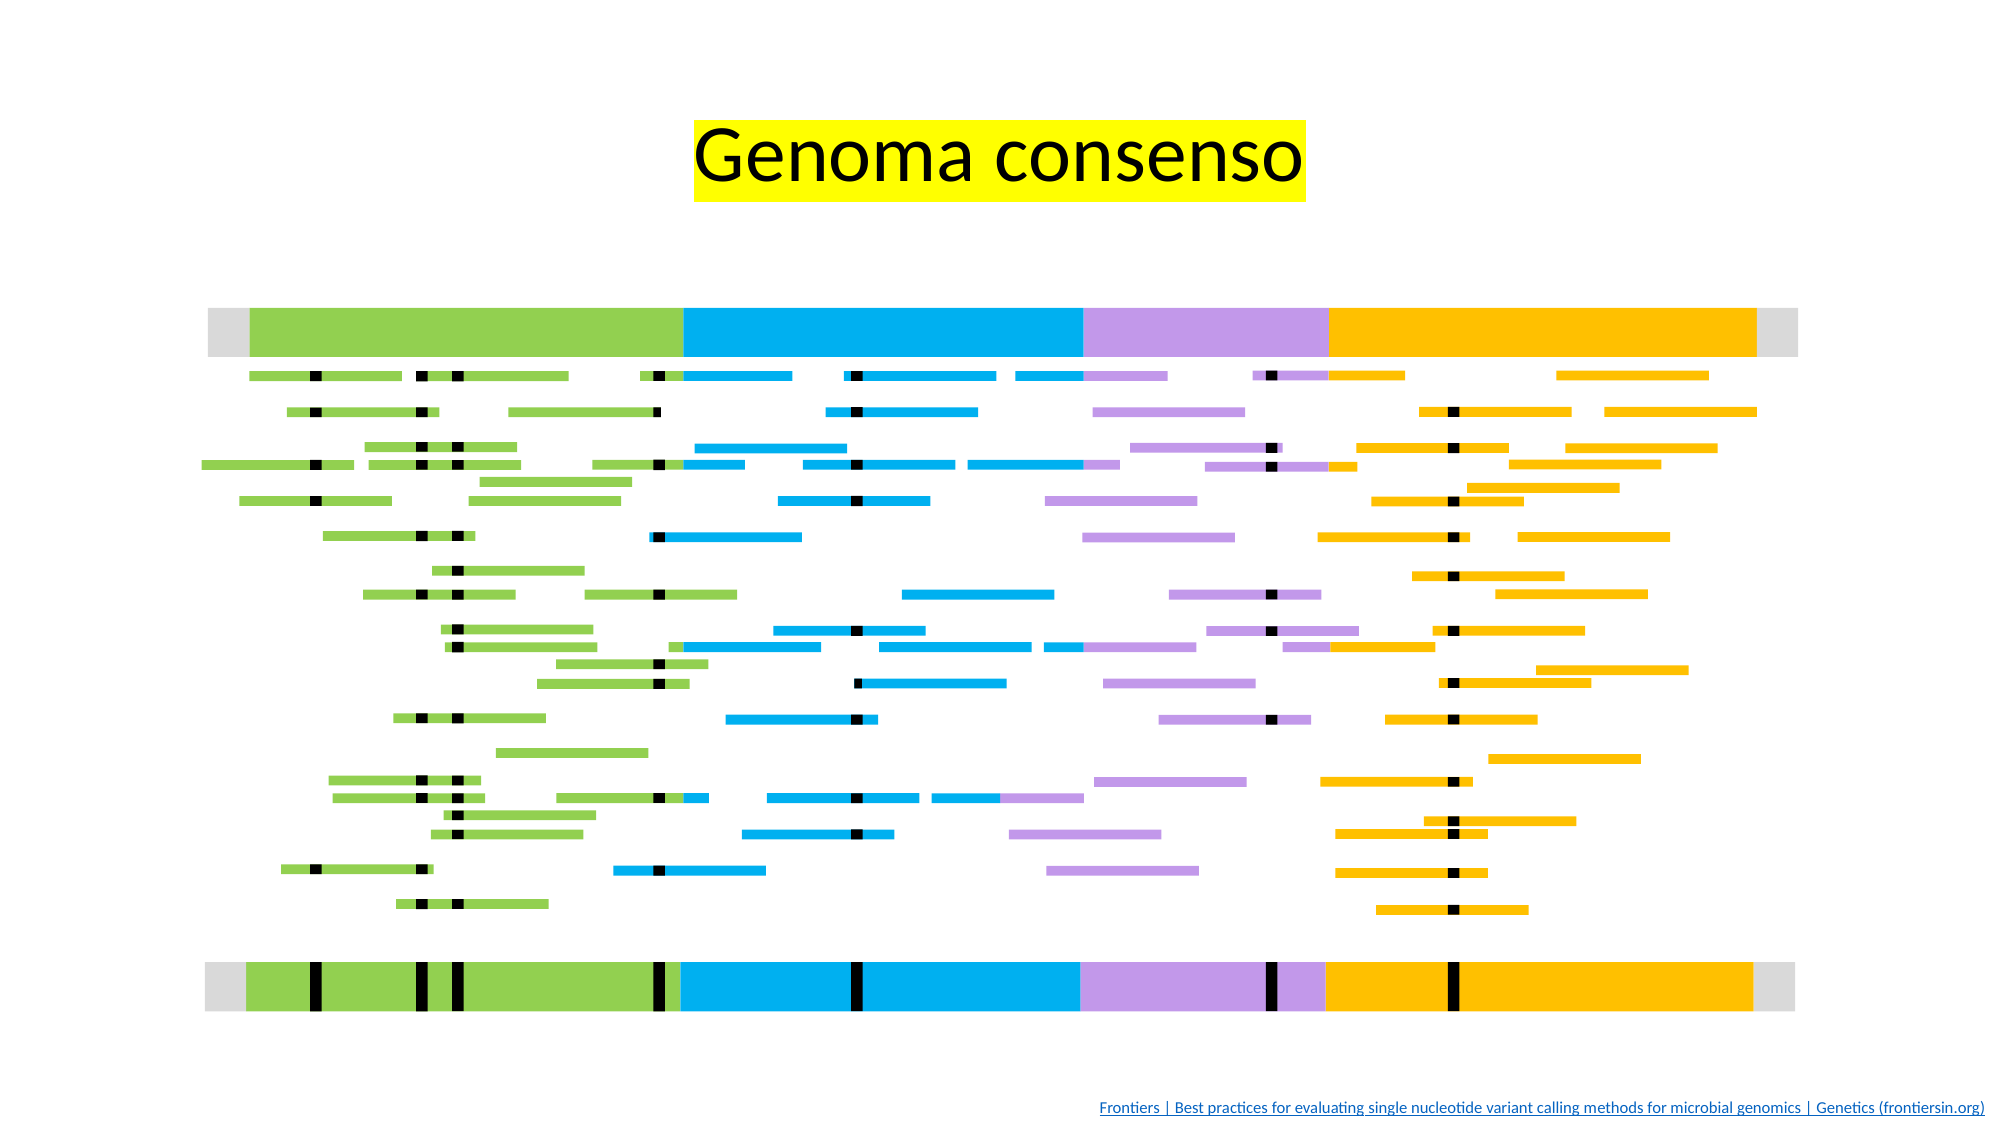

# Genoma consenso

Frontiers | Best practices for evaluating single nucleotide variant calling methods for microbial genomics | Genetics (frontiersin.org)